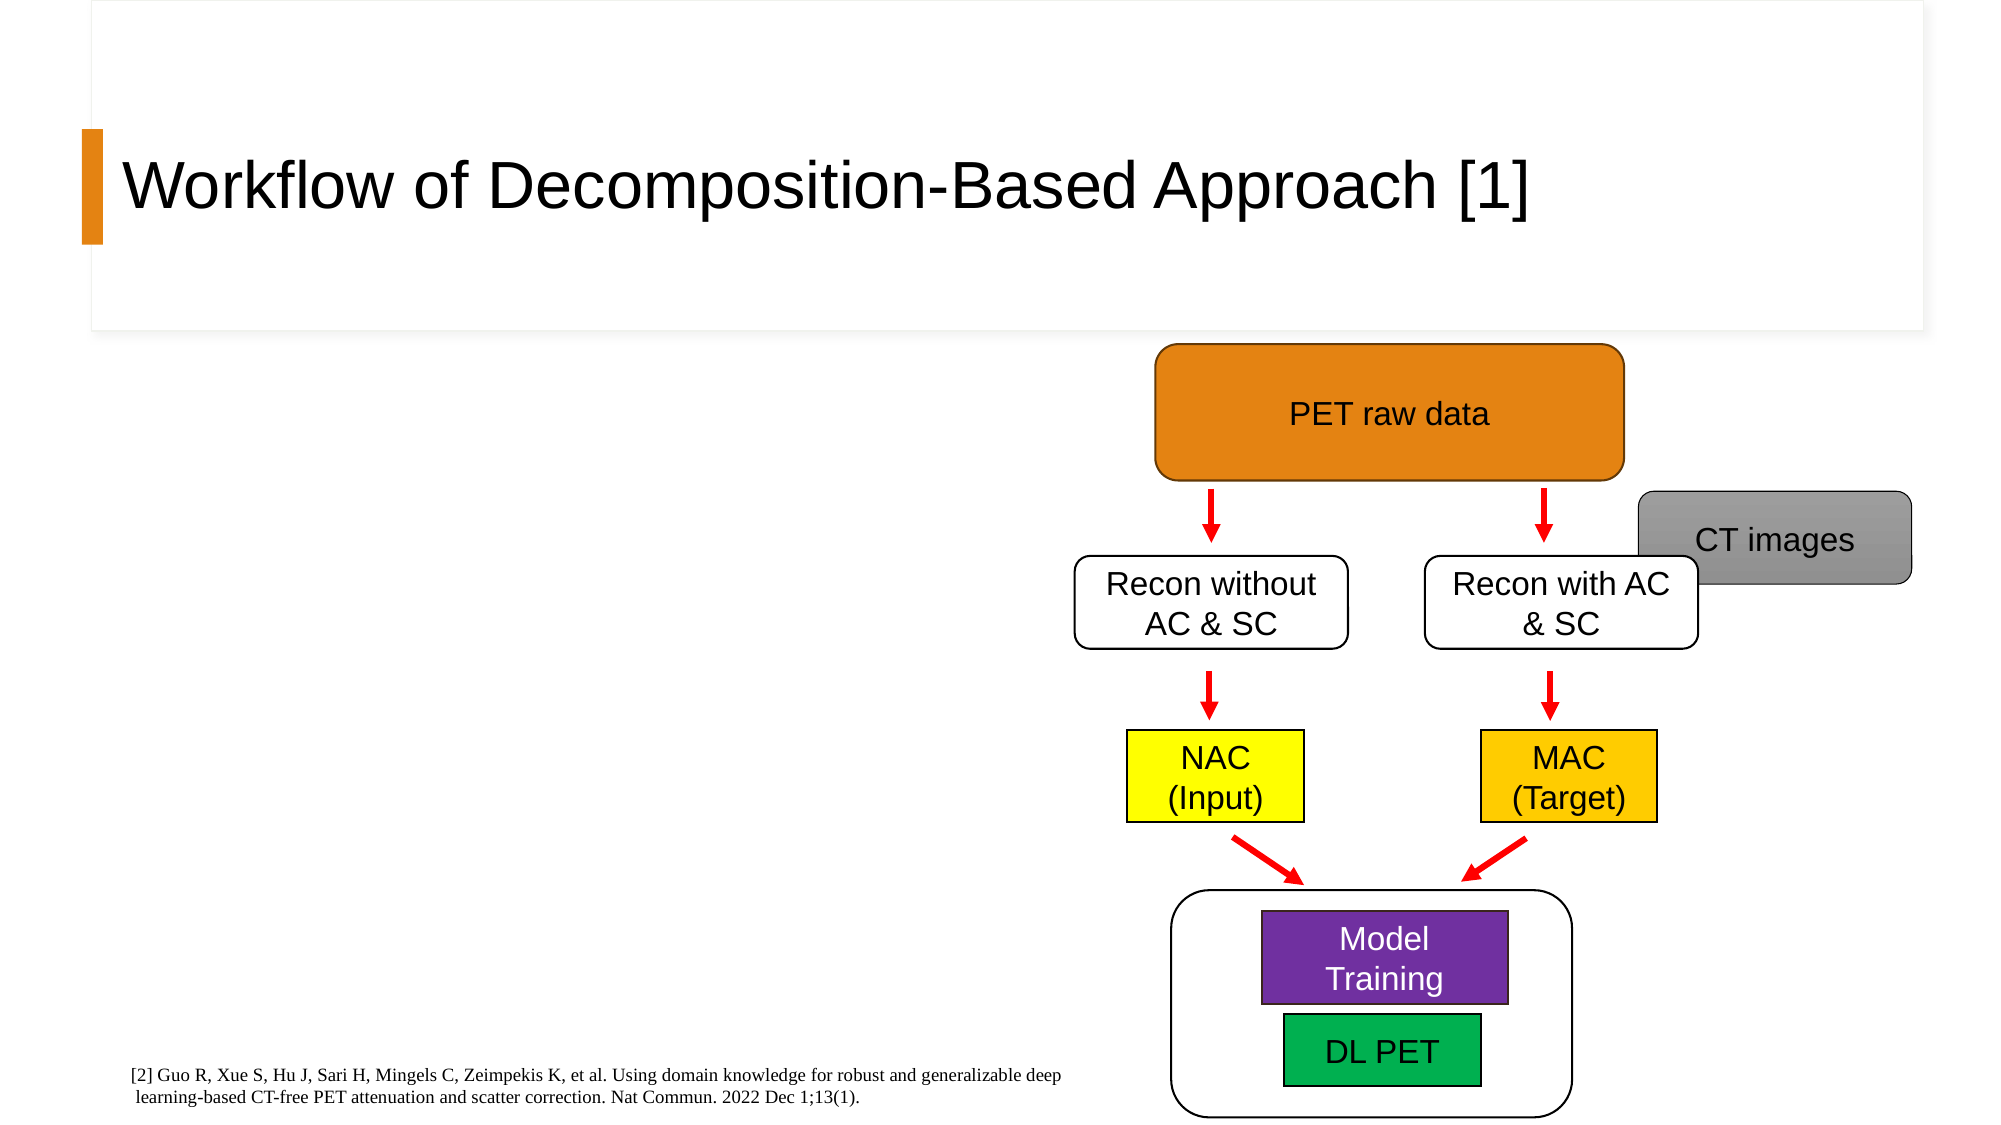

# Workflow of Decomposition-Based Approach [1]
PET raw data
CT images
Recon without AC & SC
Recon with AC & SC
NAC (Input)
MAC (Target)

Model Training
DL PET
[2] Guo R, Xue S, Hu J, Sari H, Mingels C, Zeimpekis K, et al. Using domain knowledge for robust and generalizable deep
 learning-based CT-free PET attenuation and scatter correction. Nat Commun. 2022 Dec 1;13(1).